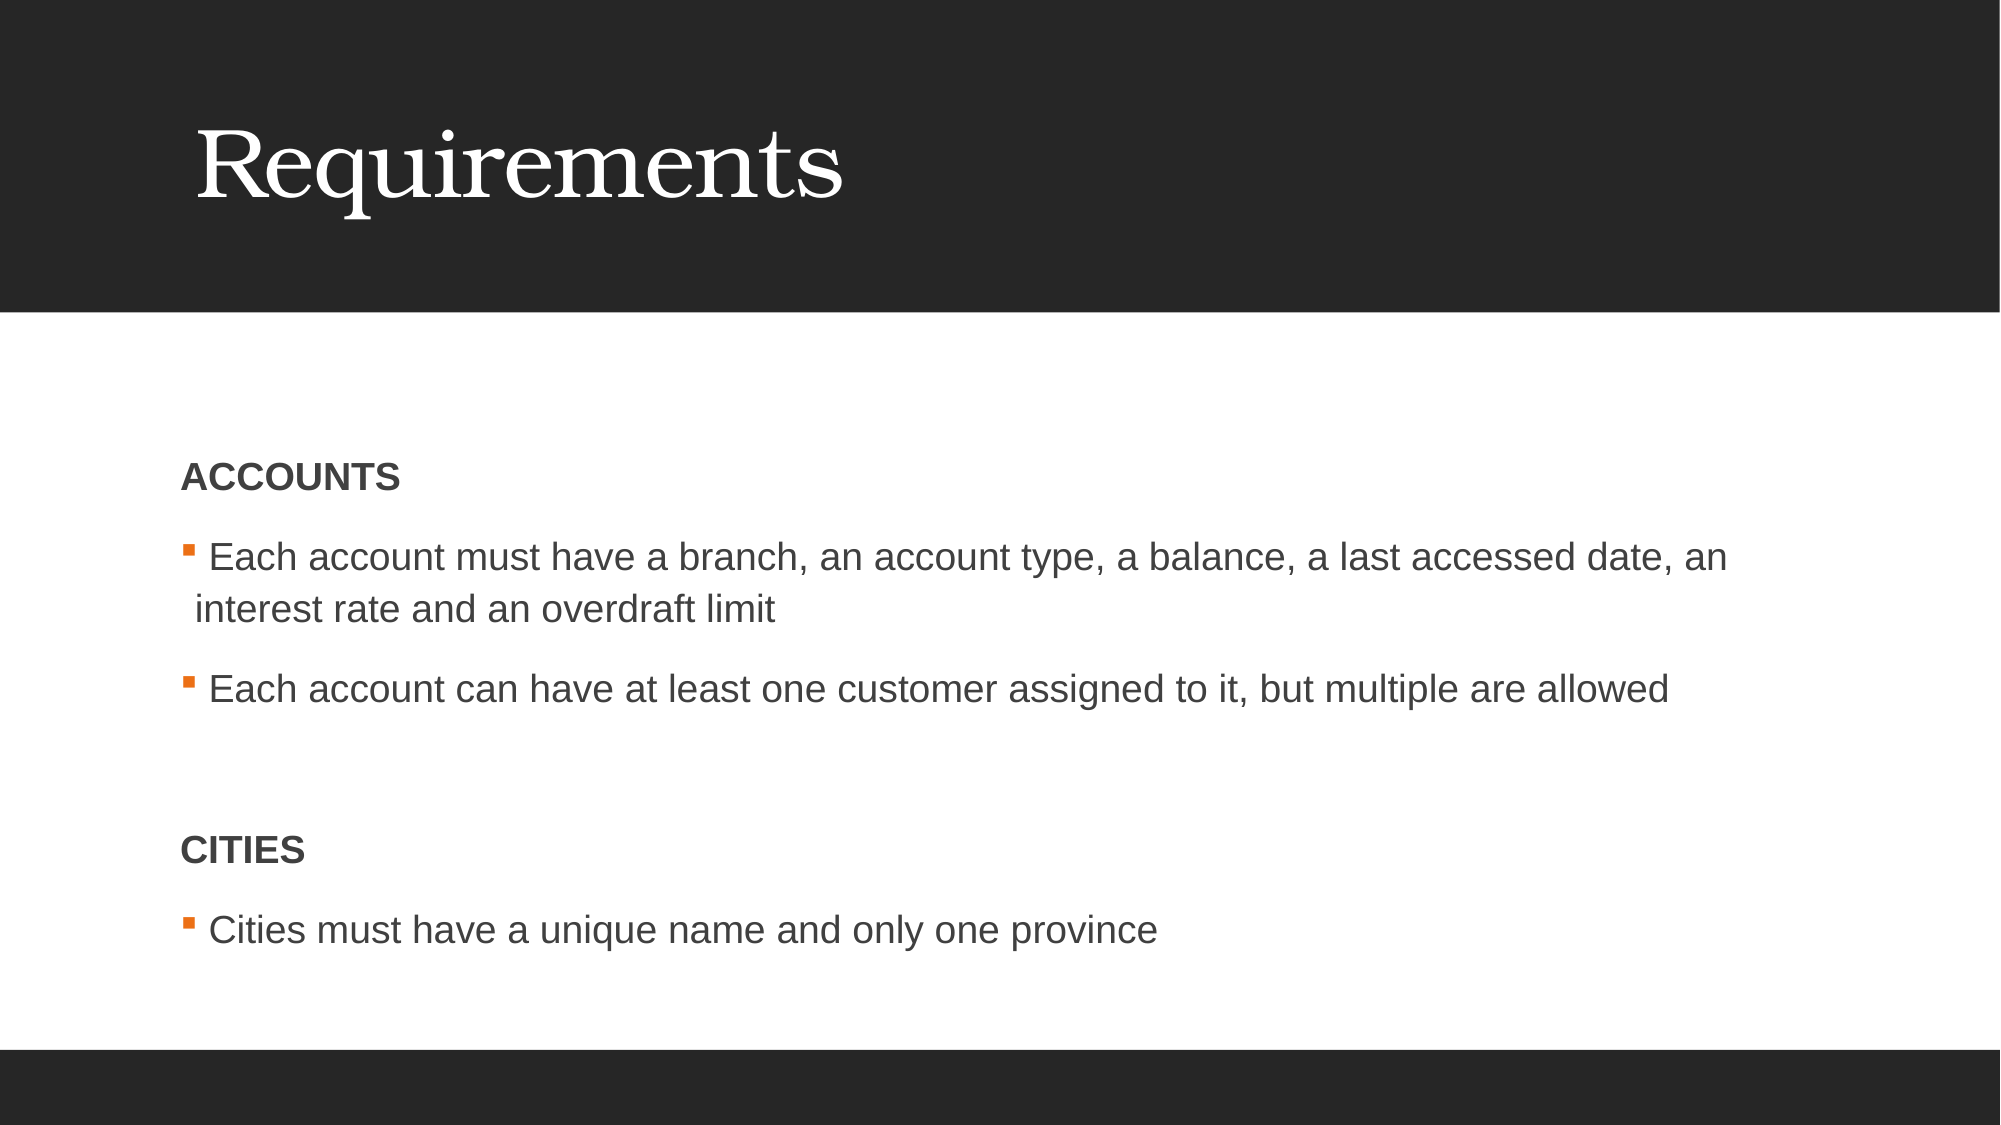

# Requirements
ACCOUNTS
 Each account must have a branch, an account type, a balance, a last accessed date, an interest rate and an overdraft limit
 Each account can have at least one customer assigned to it, but multiple are allowed

CITIES
 Cities must have a unique name and only one province